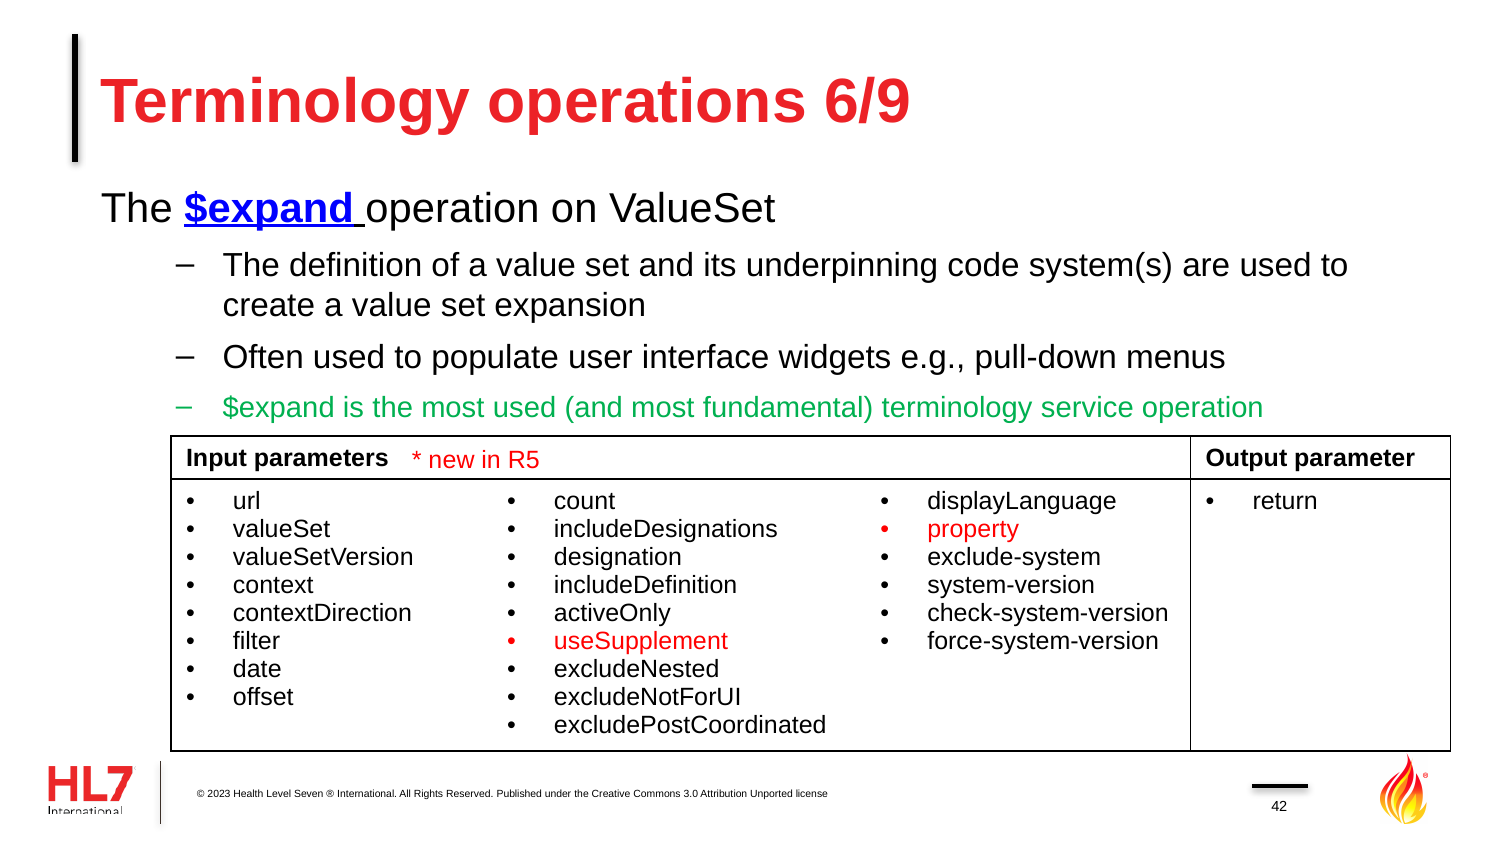

# Terminology operations 6/9
The $expand operation on ValueSet
The definition of a value set and its underpinning code system(s) are used to create a value set expansion
Often used to populate user interface widgets e.g., pull-down menus
$expand is the most used (and most fundamental) terminology service operation

| Input parameters |  |  | Output parameter |
| --- | --- | --- | --- |
| url valueSet valueSetVersion context contextDirection filter date offset | count includeDesignations designation includeDefinition activeOnly useSupplement excludeNested excludeNotForUI excludePostCoordinated | displayLanguage property exclude-system system-version check-system-version force-system-version | return |
* new in R5
© 2023 Health Level Seven ® International. All Rights Reserved. Published under the Creative Commons 3.0 Attribution Unported license

42